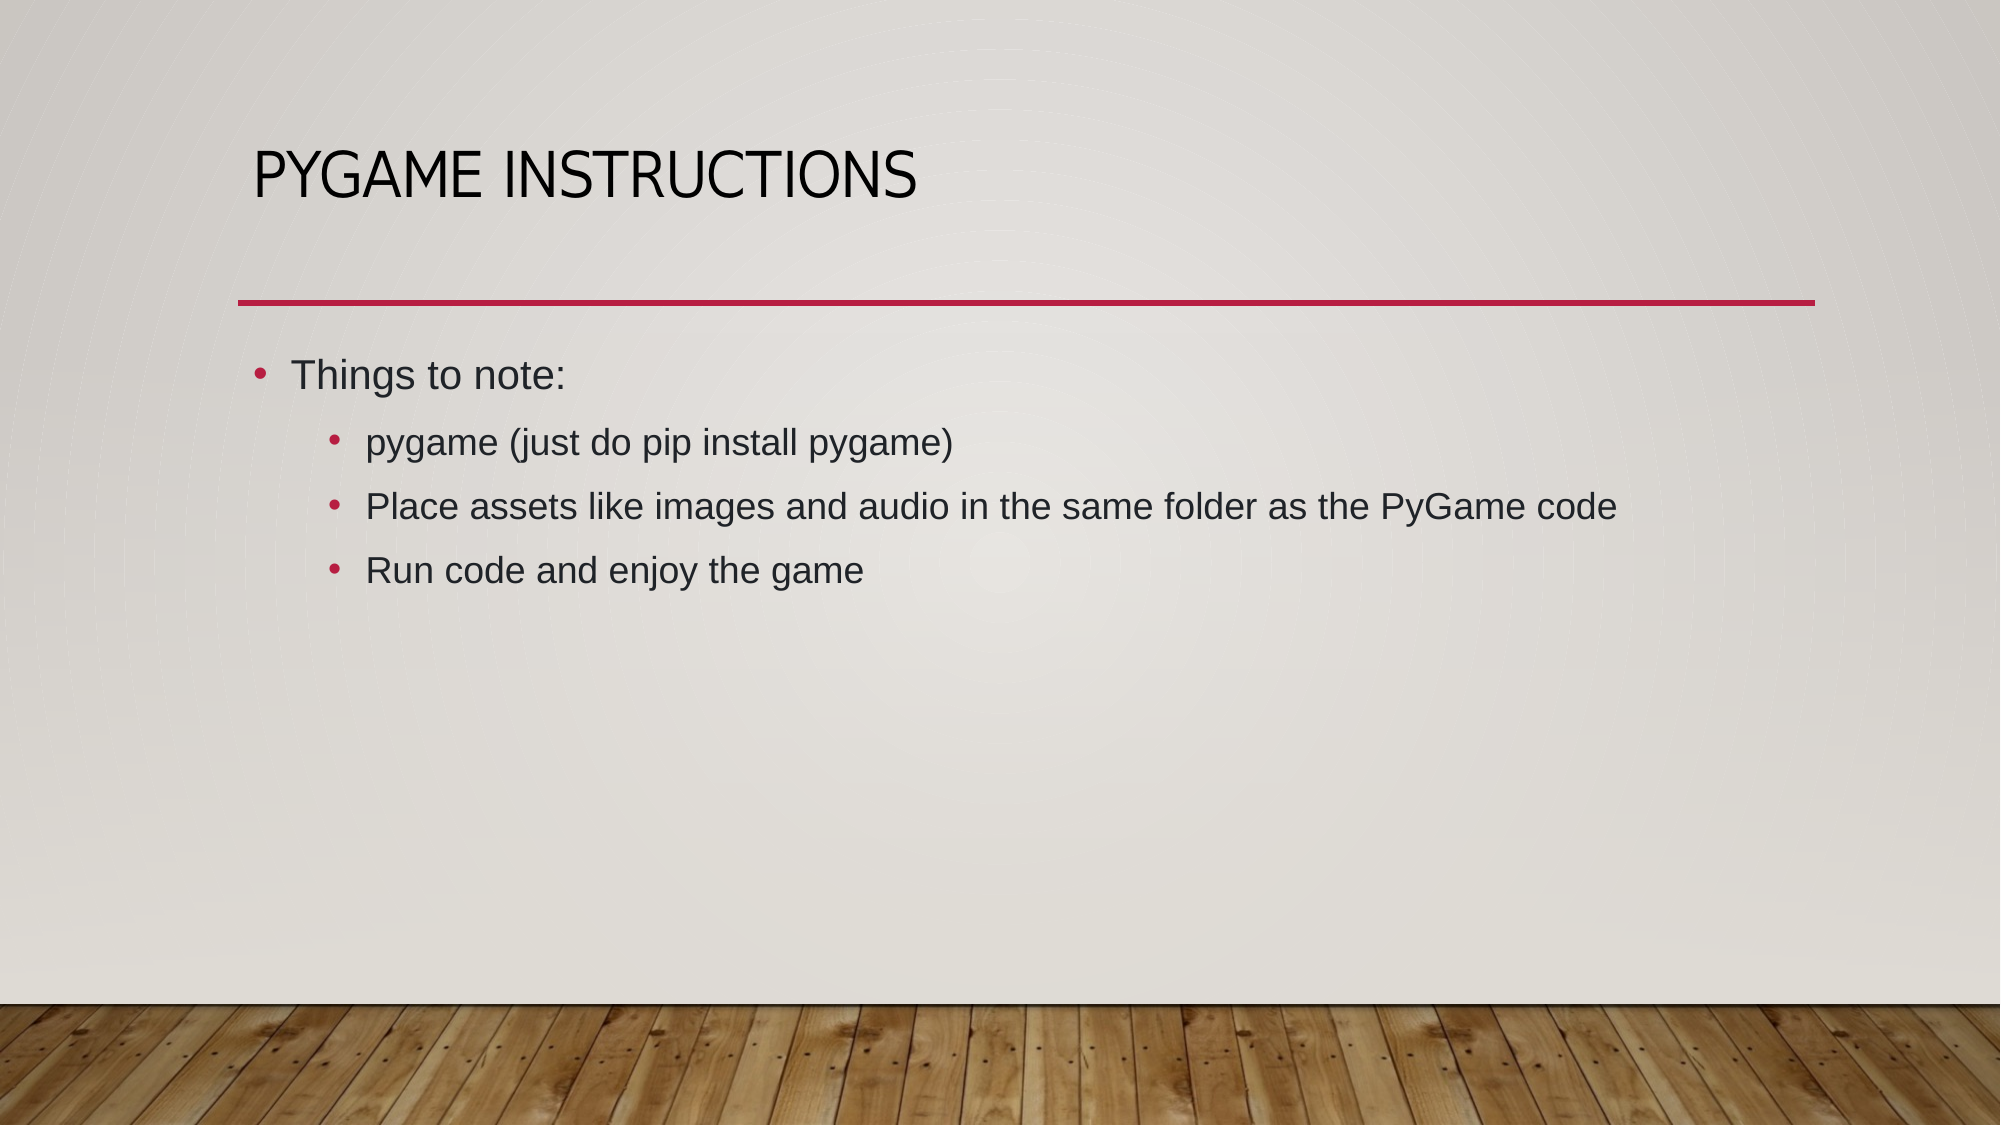

# PyGame instructions
Things to note:
pygame (just do pip install pygame)
Place assets like images and audio in the same folder as the PyGame code
Run code and enjoy the game